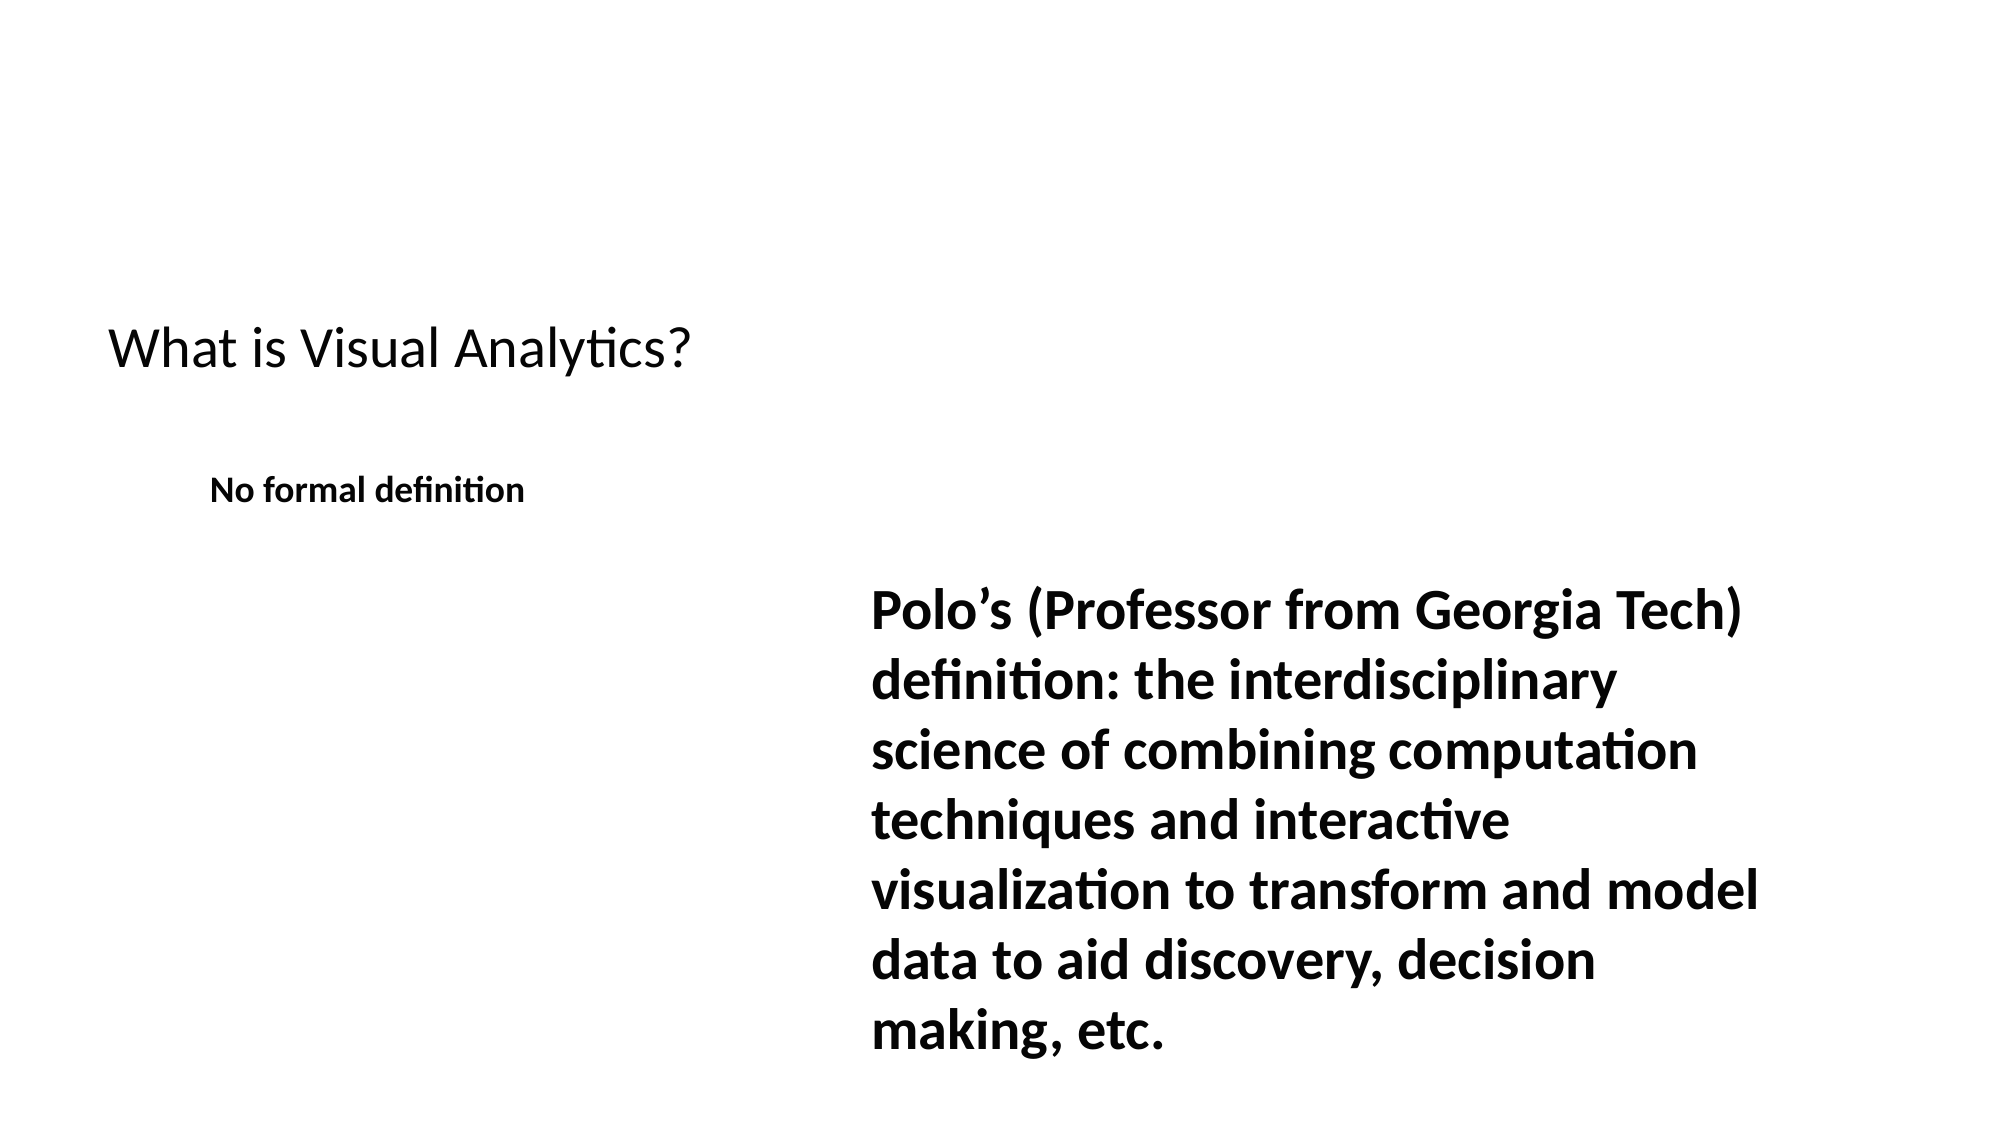

What is Visual Analytics?

No formal definition

Polo’s (Professor from Georgia Tech) definition: the interdisciplinary science of combining computation techniques and interactive visualization to transform and model data to aid discovery, decision making, etc.